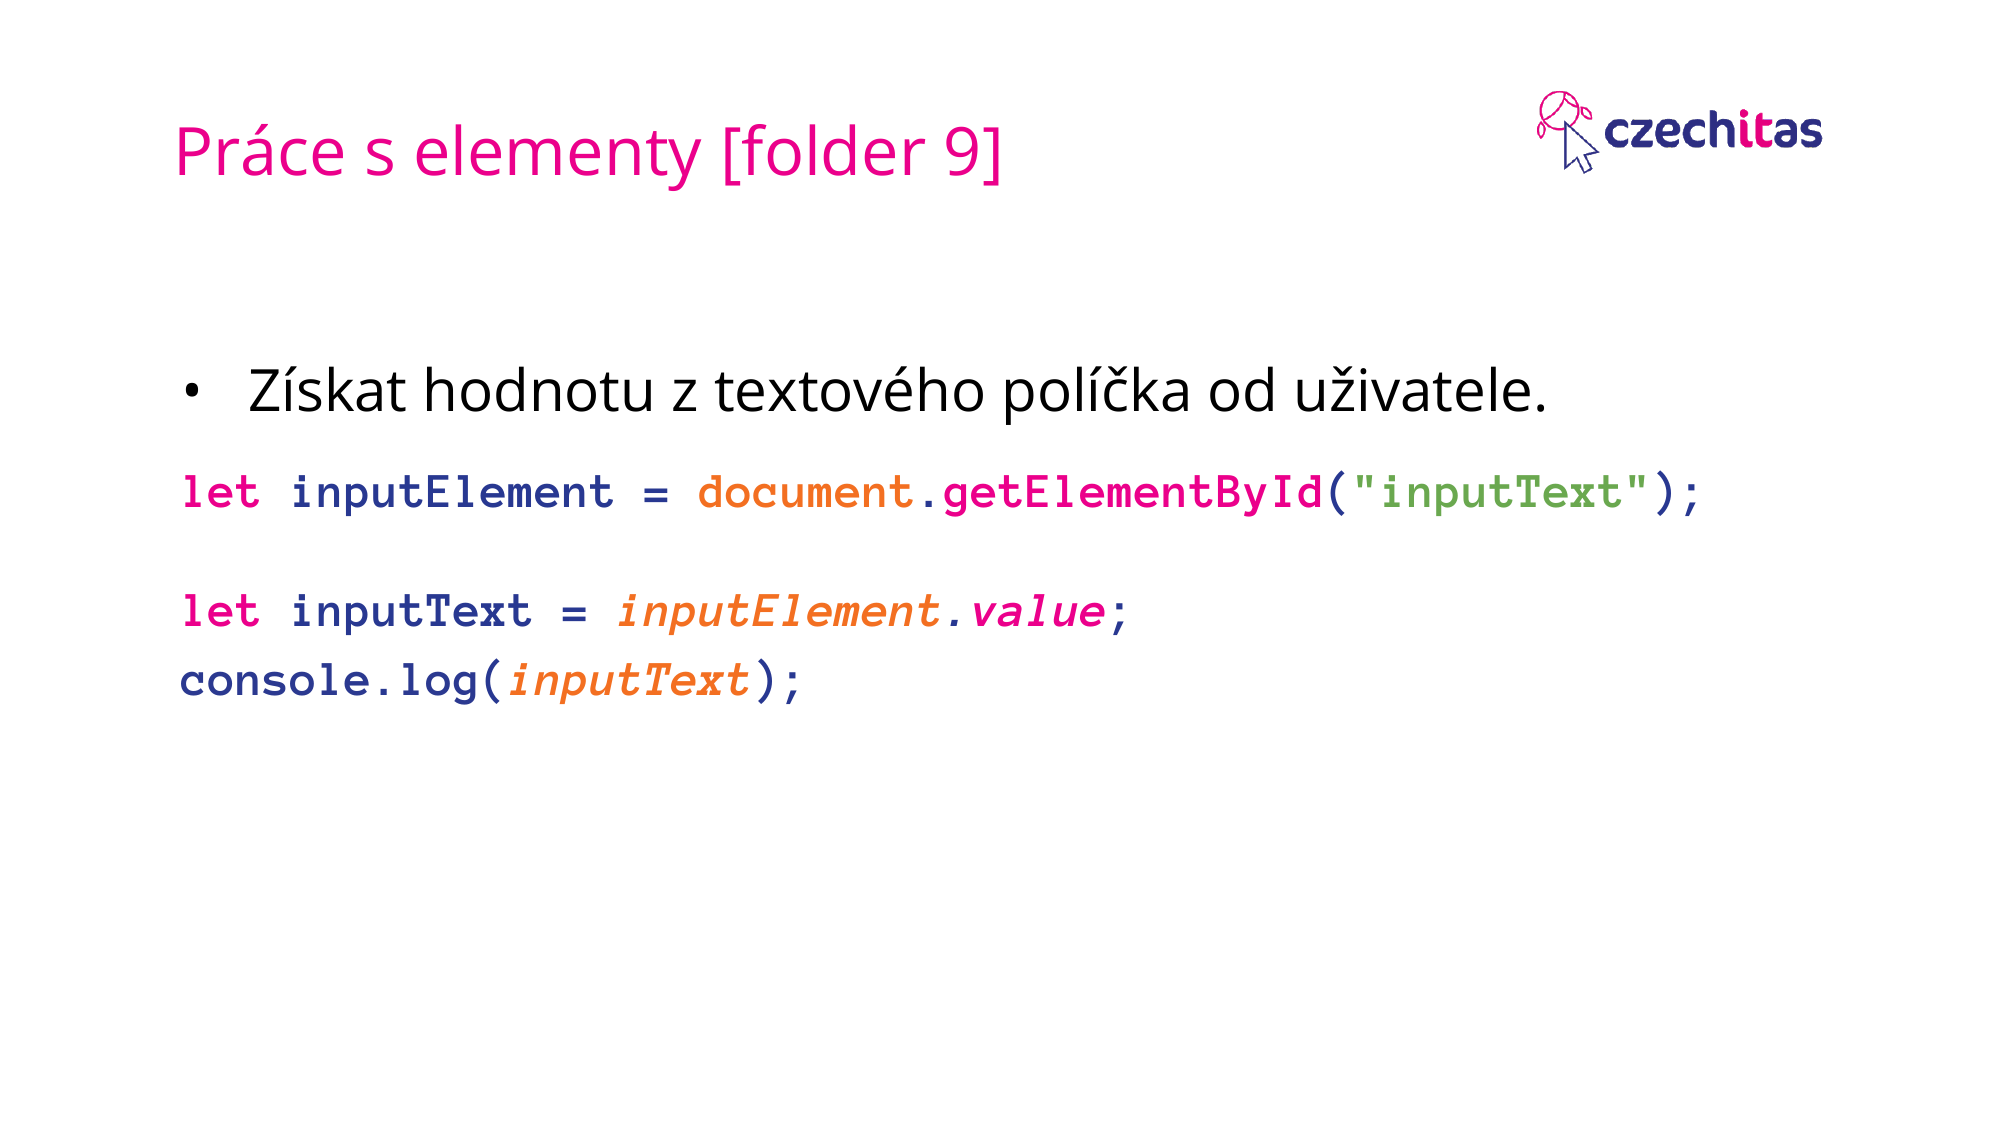

# Práce s elementy [folder 9]
Získat hodnotu z textového políčka od uživatele.
let inputElement = document.getElementById("inputText");
let inputText = inputElement.value;
console.log(inputText);